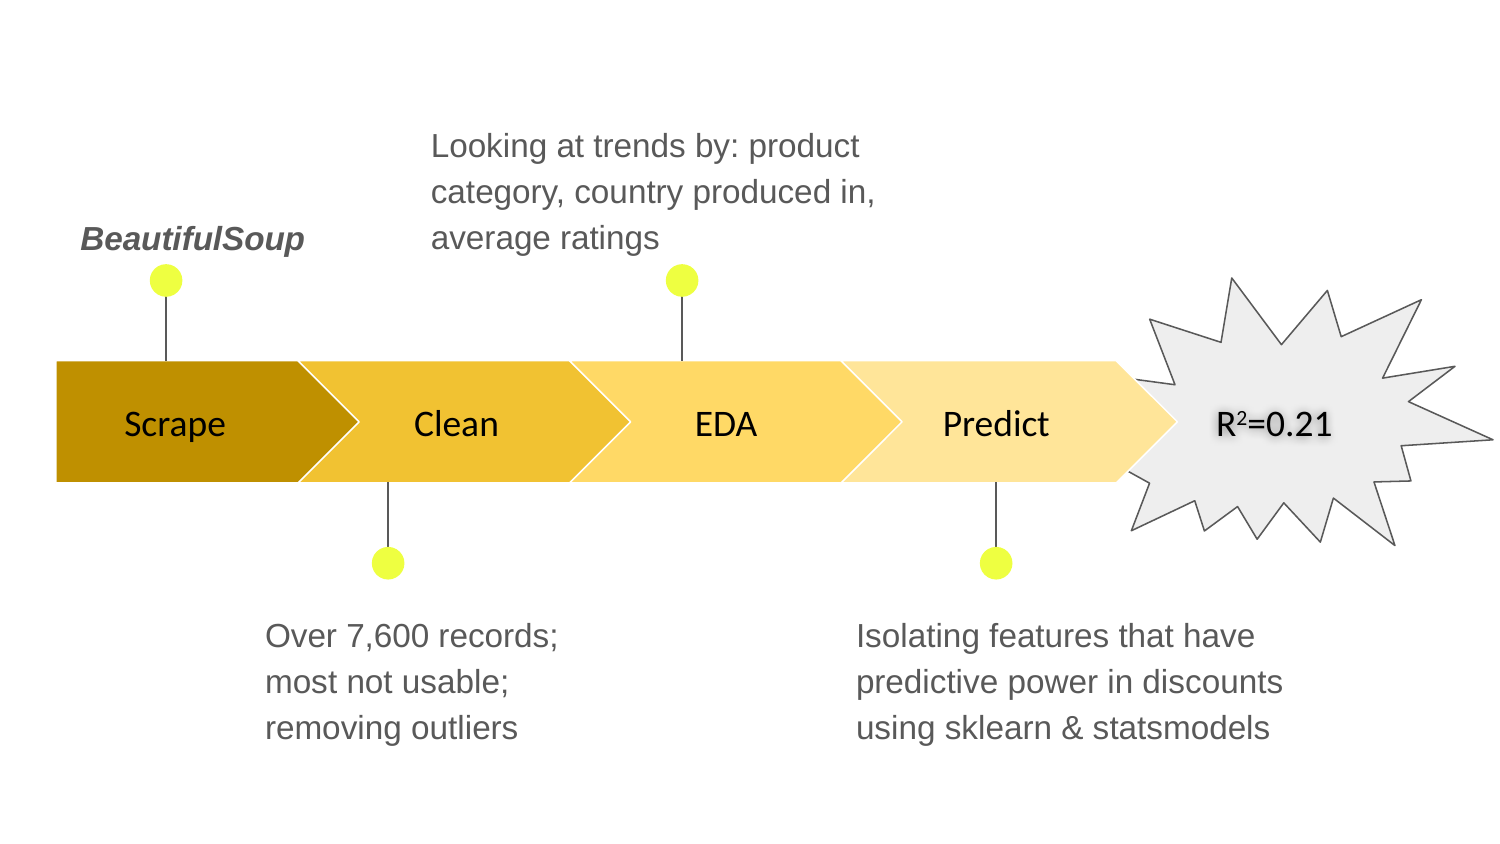

Looking at trends by: product category, country produced in, average ratings
BeautifulSoup

Scrape
Clean
EDA
Predict
R2=0.21

Over 7,600 records; most not usable; removing outliers
Isolating features that have predictive power in discounts using sklearn & statsmodels